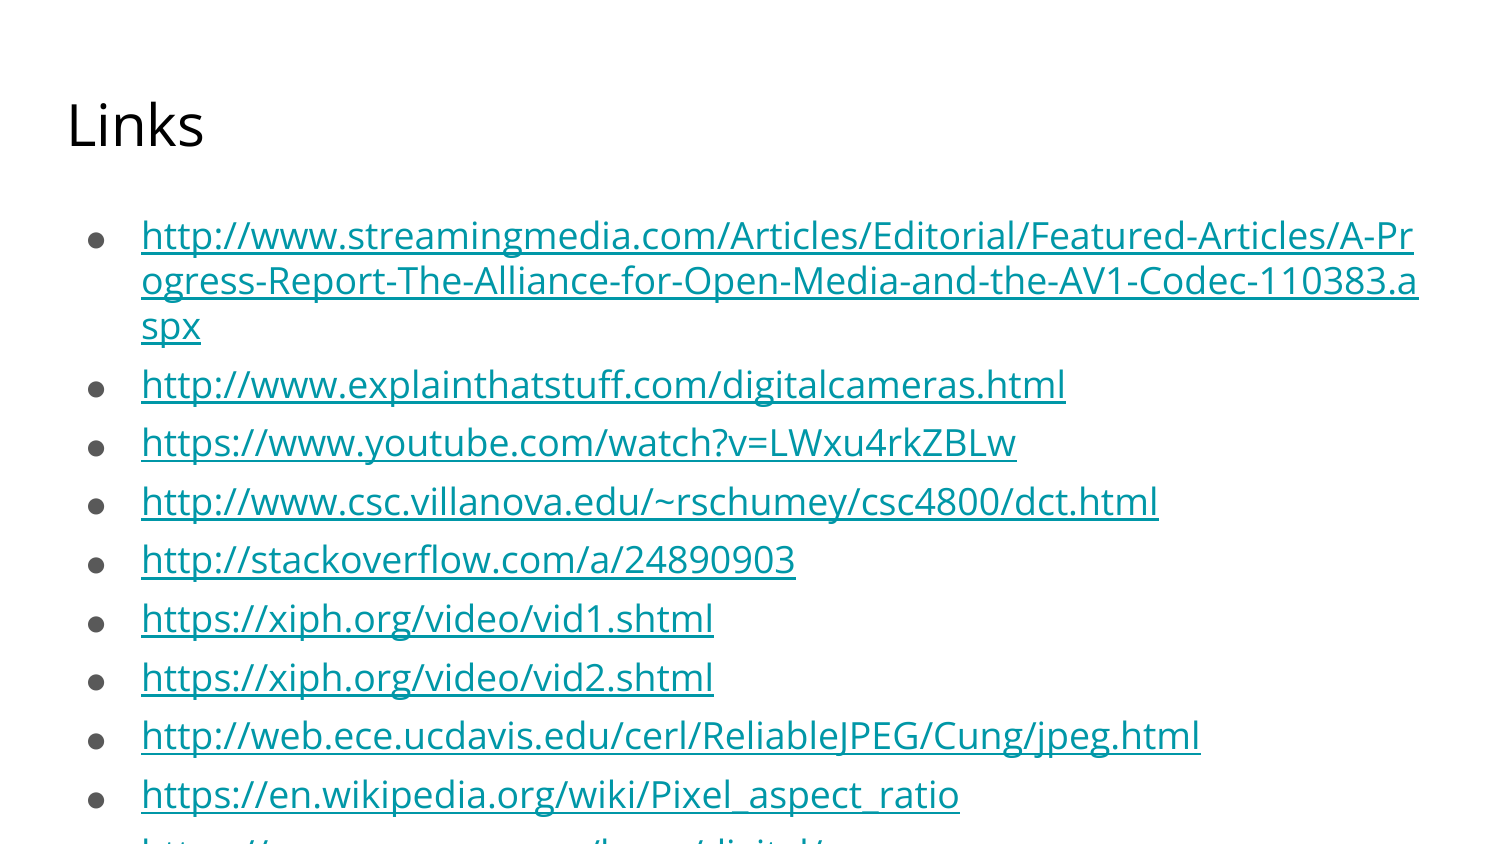

# Links
http://www.streamingmedia.com/Articles/Editorial/Featured-Articles/A-Progress-Report-The-Alliance-for-Open-Media-and-the-AV1-Codec-110383.aspx
http://www.explainthatstuff.com/digitalcameras.html
https://www.youtube.com/watch?v=LWxu4rkZBLw
http://www.csc.villanova.edu/~rschumey/csc4800/dct.html
http://stackoverflow.com/a/24890903
https://xiph.org/video/vid1.shtml
https://xiph.org/video/vid2.shtml
http://web.ece.ucdavis.edu/cerl/ReliableJPEG/Cung/jpeg.html
https://en.wikipedia.org/wiki/Pixel_aspect_ratio
https://www.coursera.org/learn/digital/